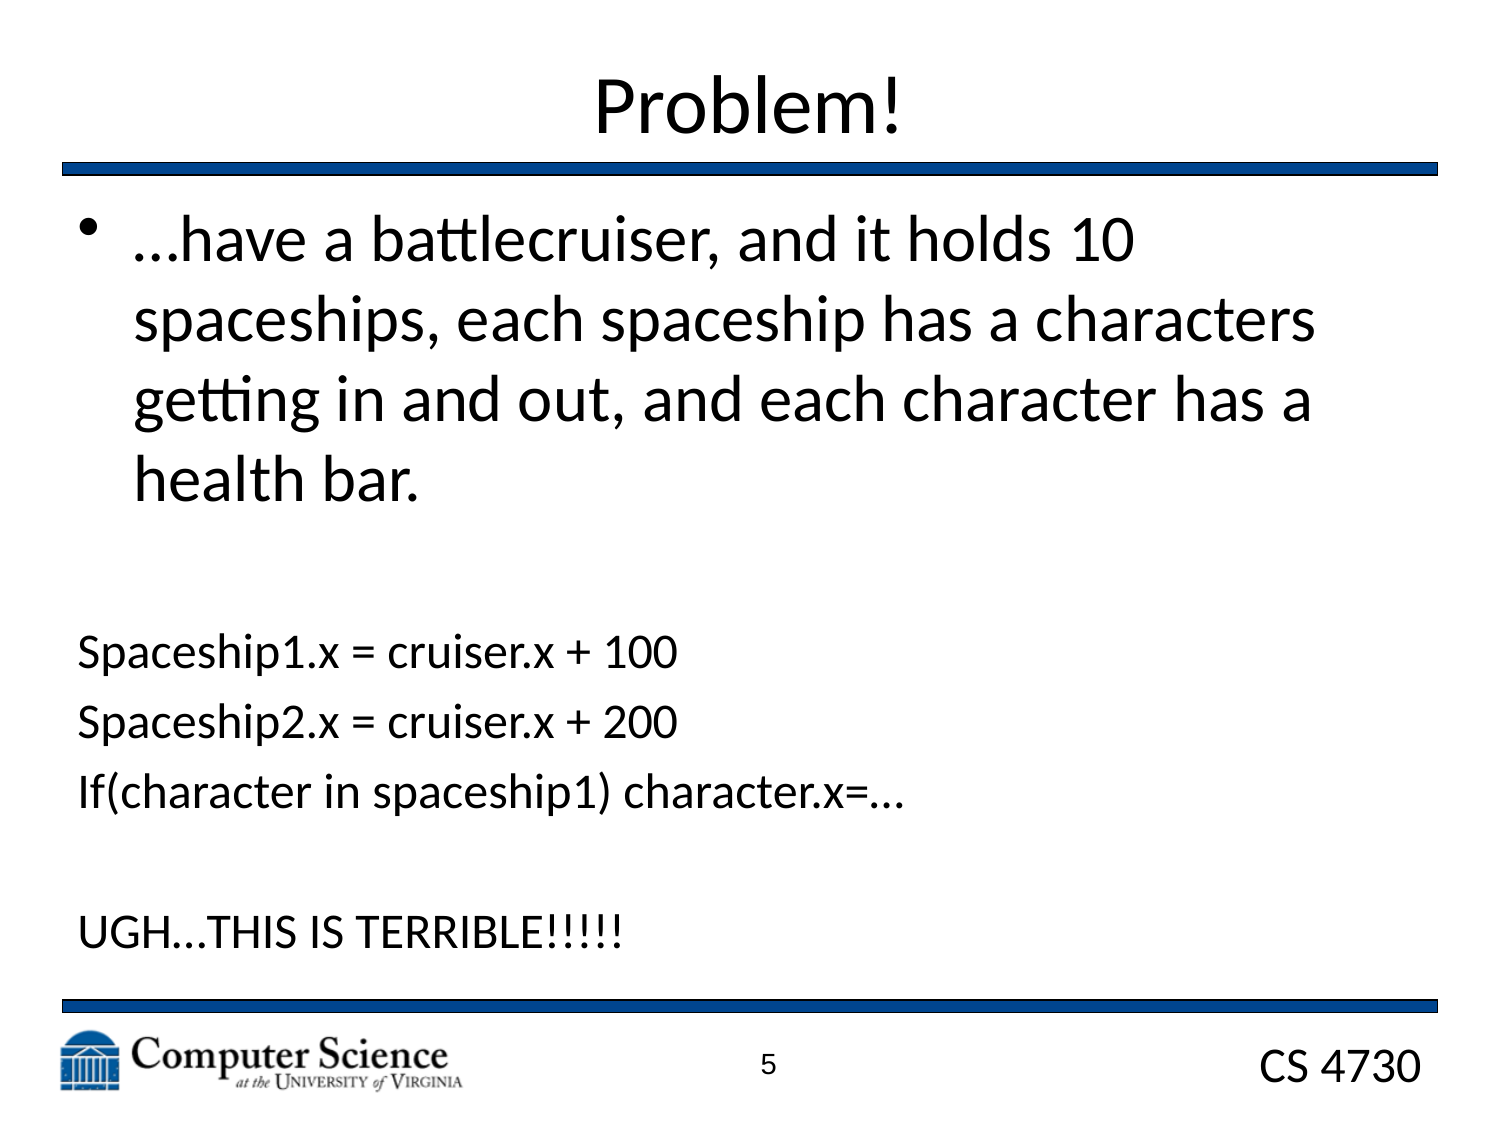

# Problem!
…have a battlecruiser, and it holds 10 spaceships, each spaceship has a characters getting in and out, and each character has a health bar.

Spaceship1.x = cruiser.x + 100
Spaceship2.x = cruiser.x + 200
If(character in spaceship1) character.x=…

UGH…THIS IS TERRIBLE!!!!!
5